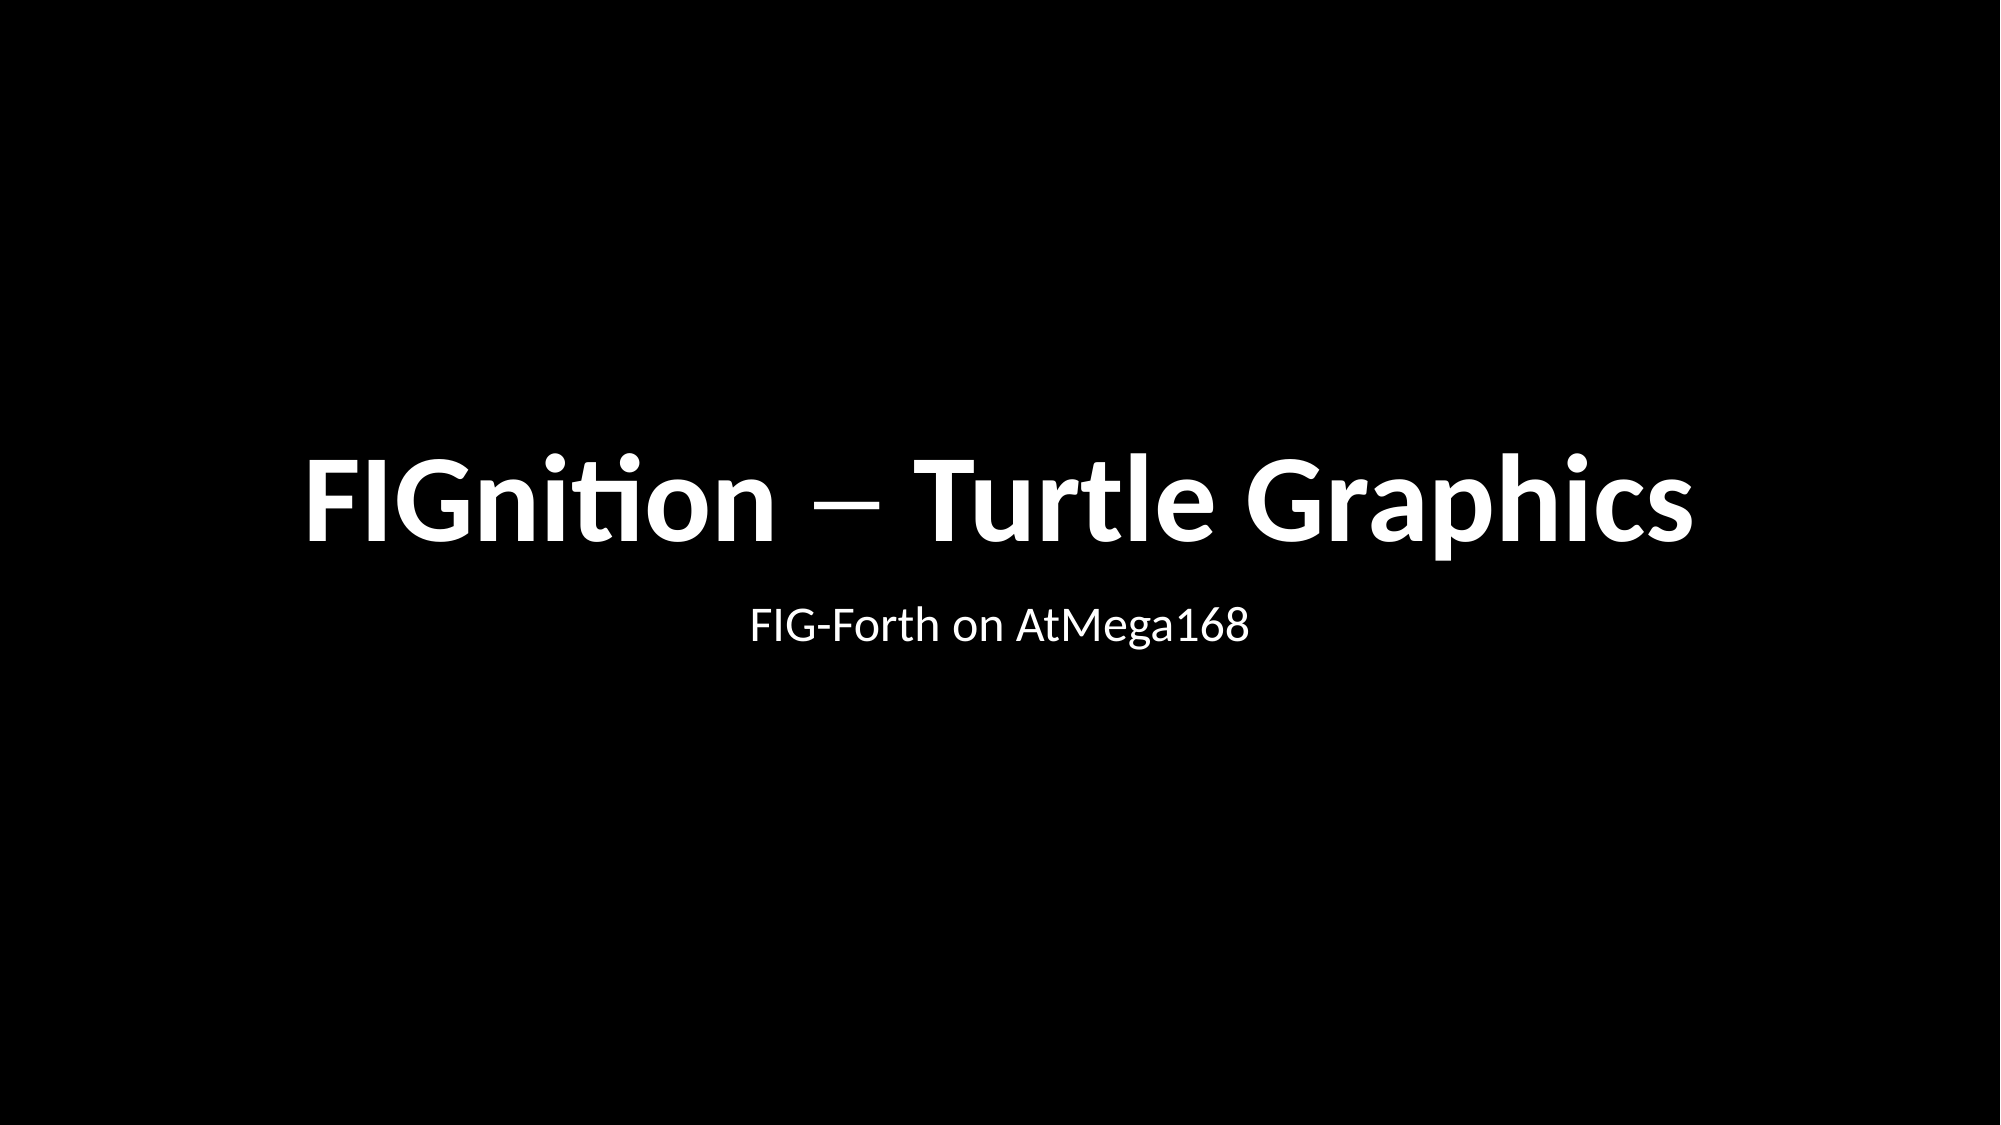

# FIGnition — Turtle Graphics
FIG-Forth on AtMega168